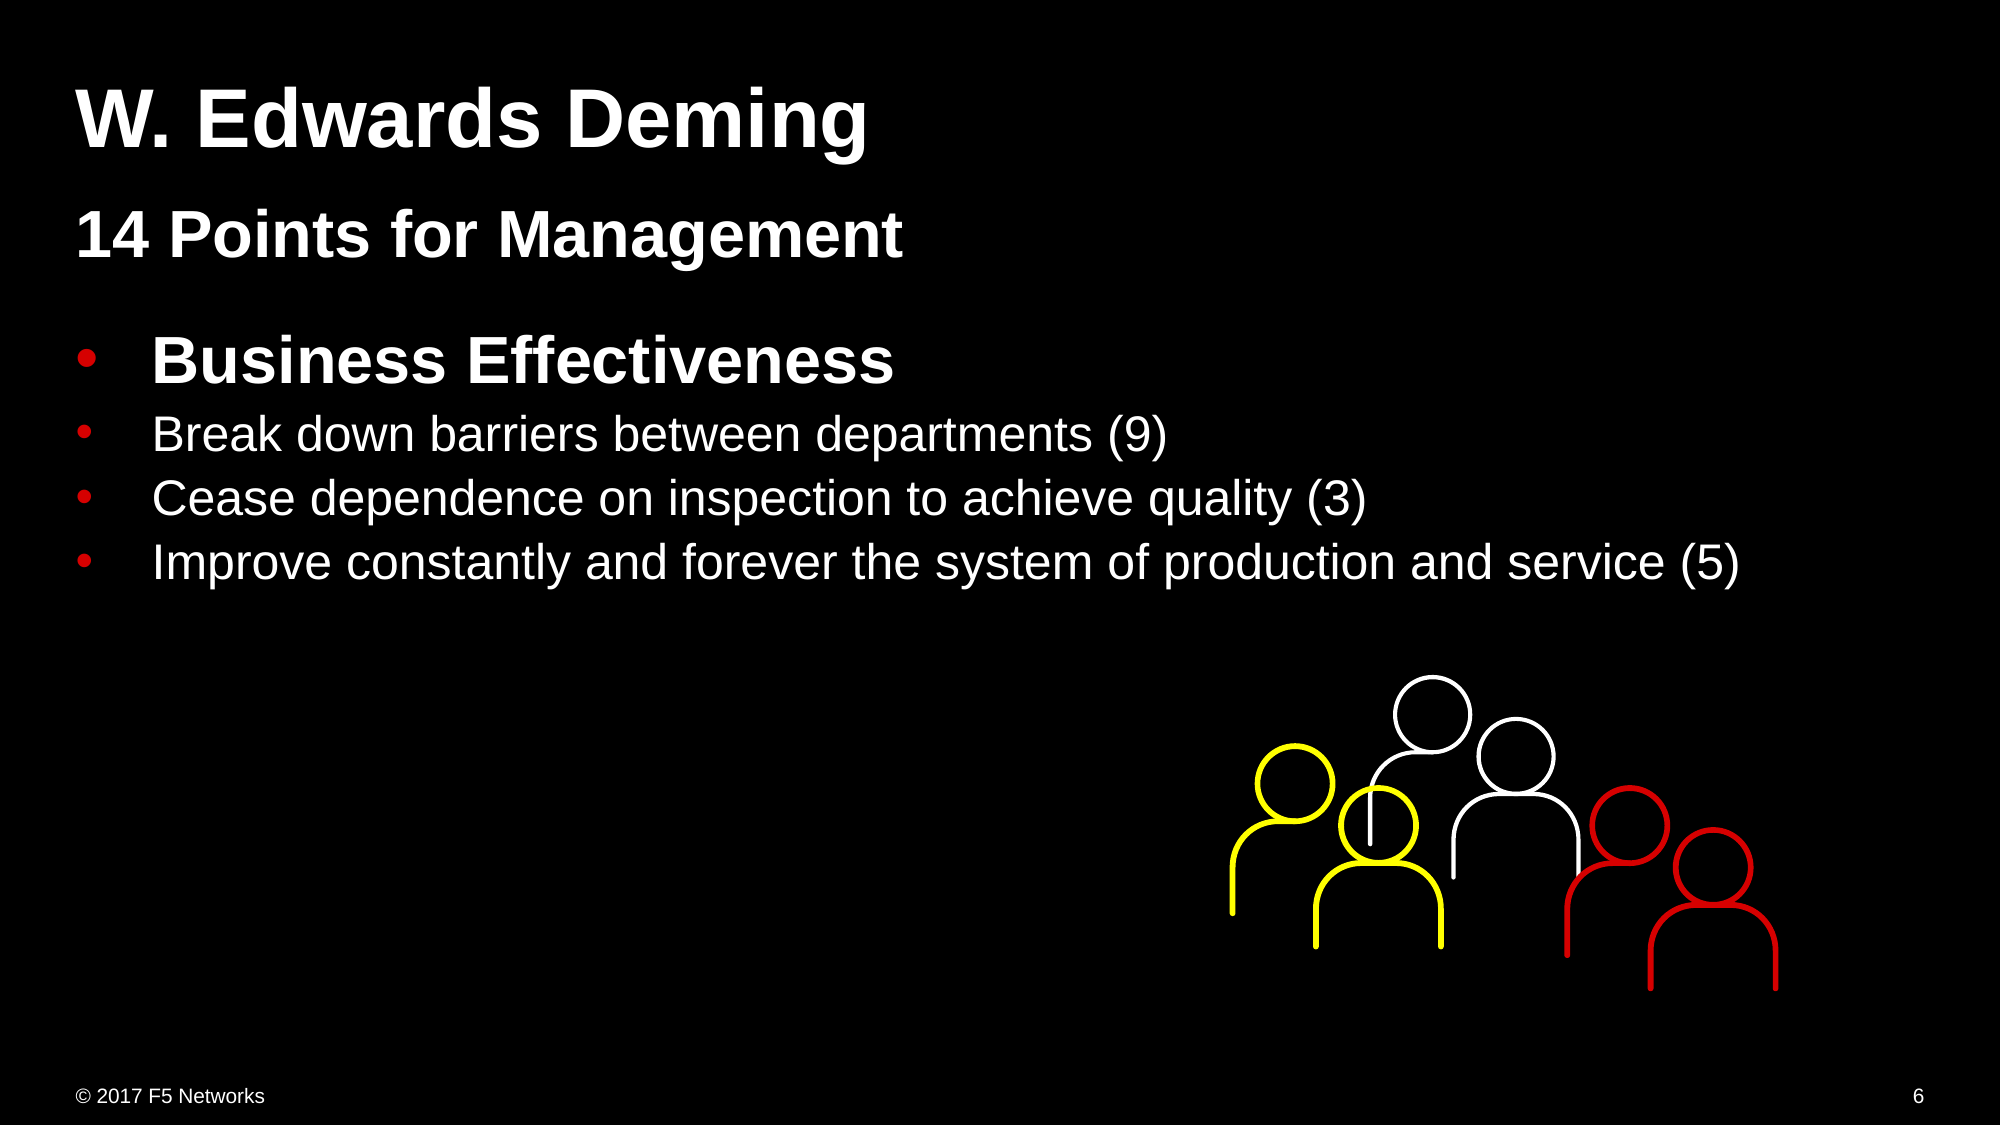

# W. Edwards Deming
14 Points for Management
Business Effectiveness
Break down barriers between departments (9)
Cease dependence on inspection to achieve quality (3)
Improve constantly and forever the system of production and service (5)

6
© 2017 F5 Networks